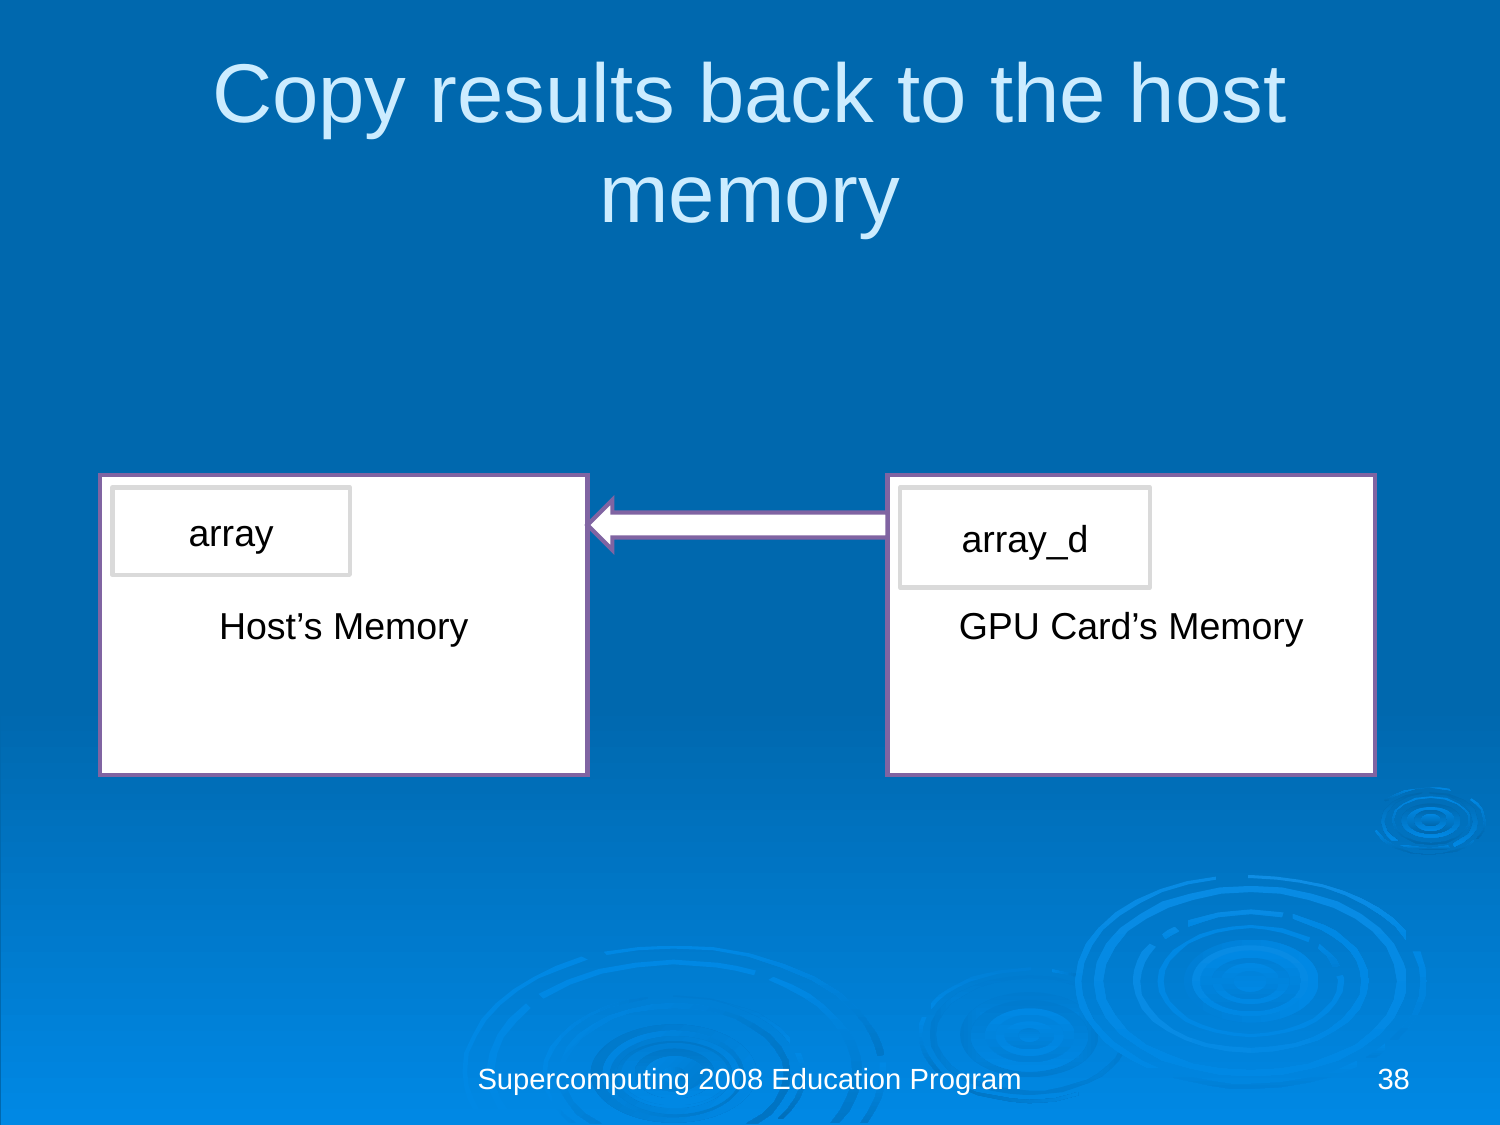

Copy results back to the host memory

Host’s Memory
GPU Card’s Memory
array
array_d

Supercomputing 2008 Education Program
38